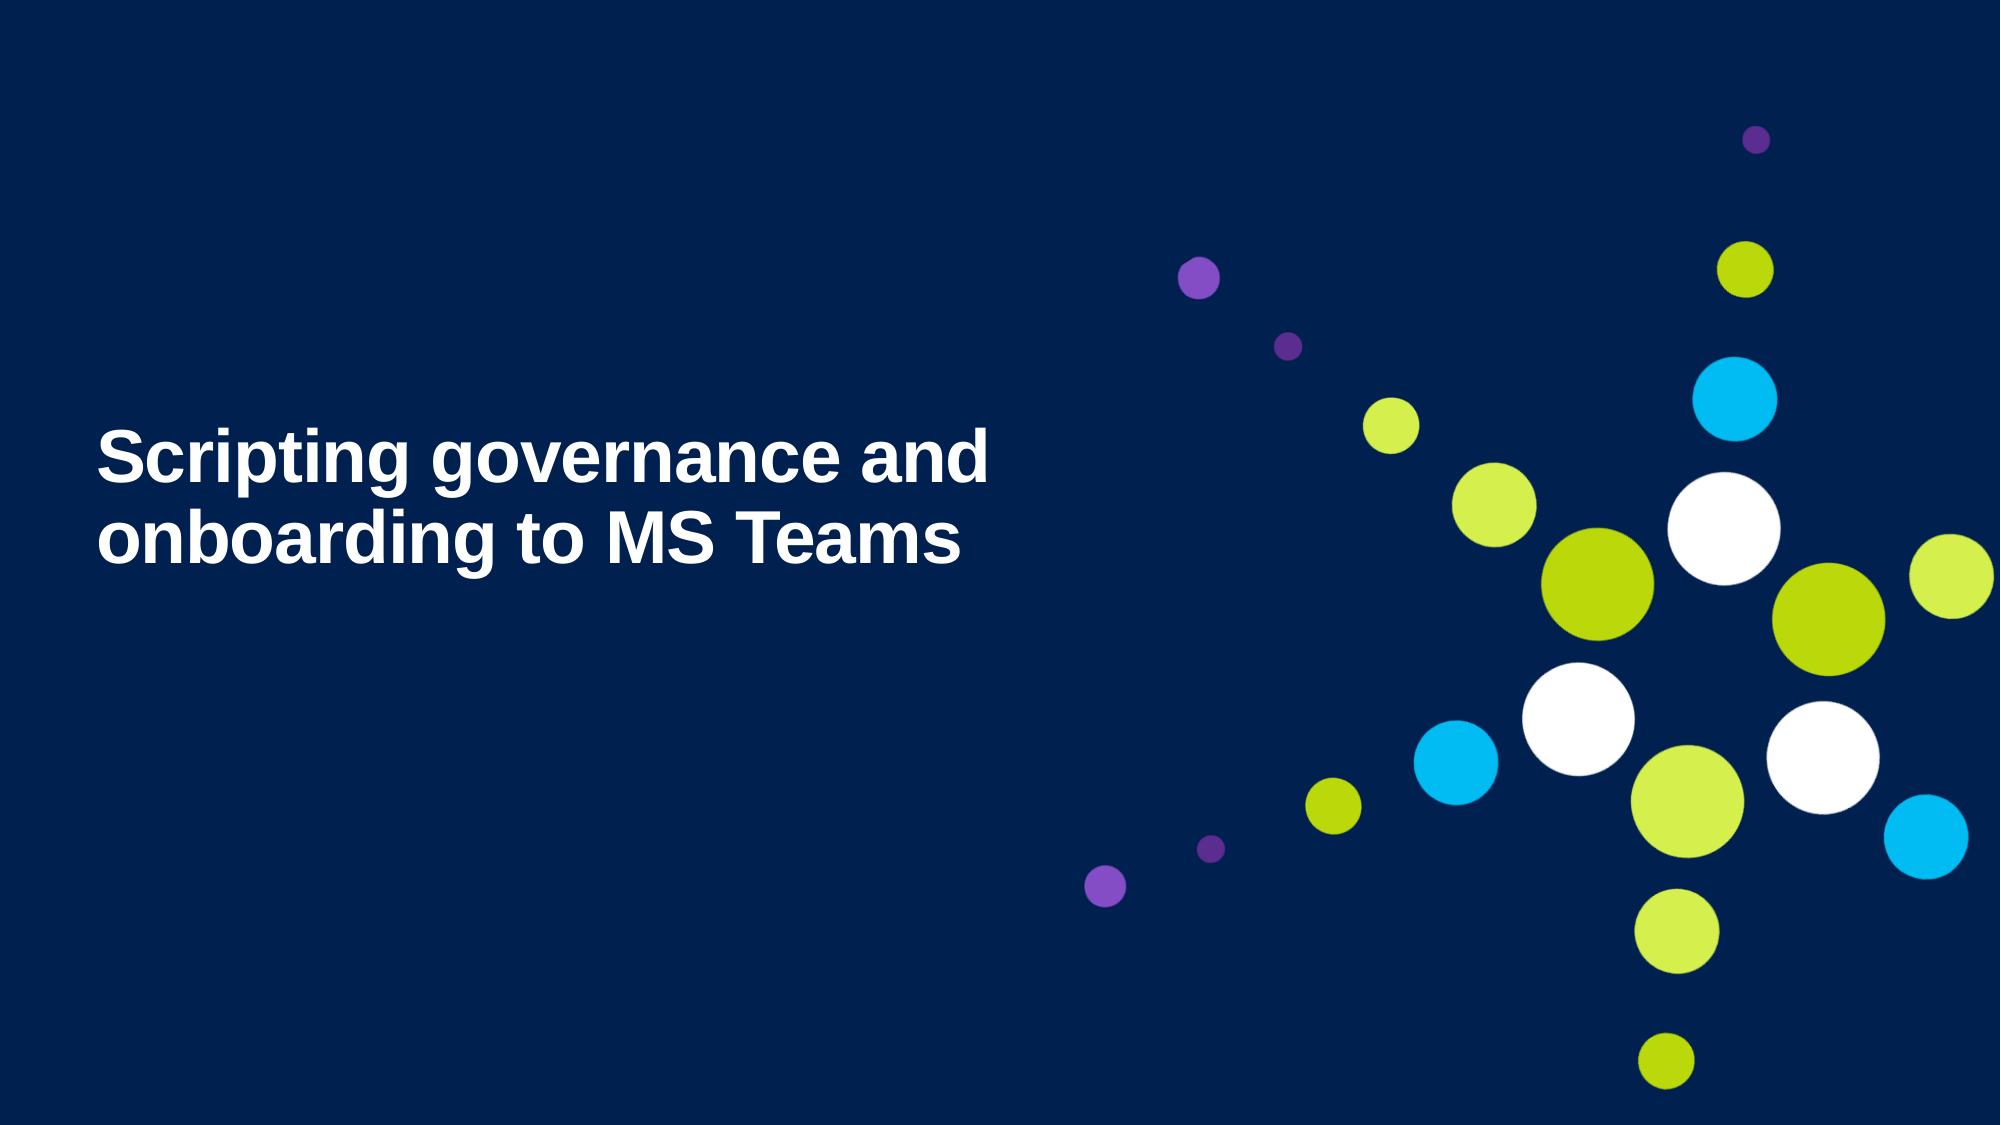

# Scripting governance and onboarding to MS Teams